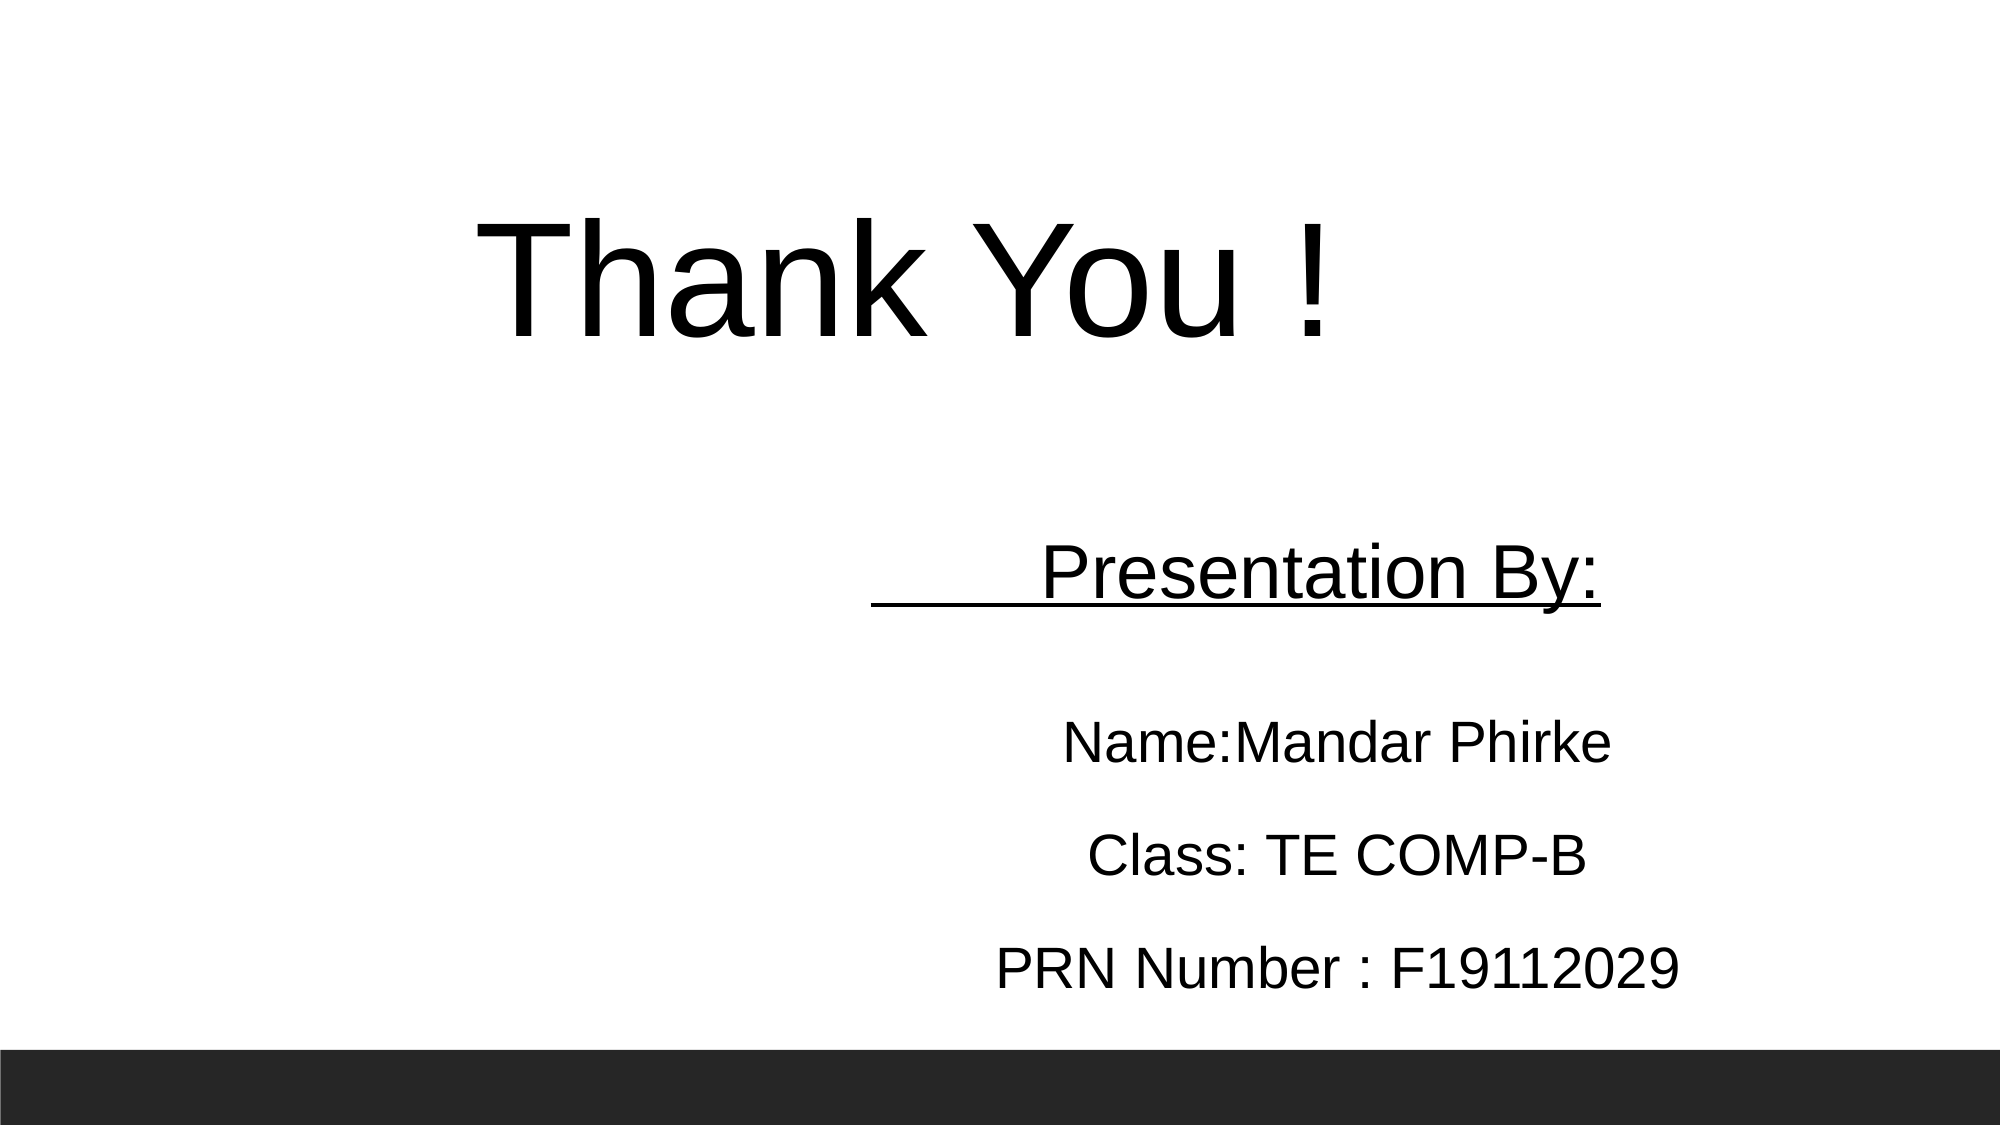

Thank You !
        Presentation By:
Name:Mandar Phirke
Class: TE COMP-B
PRN Number : F19112029